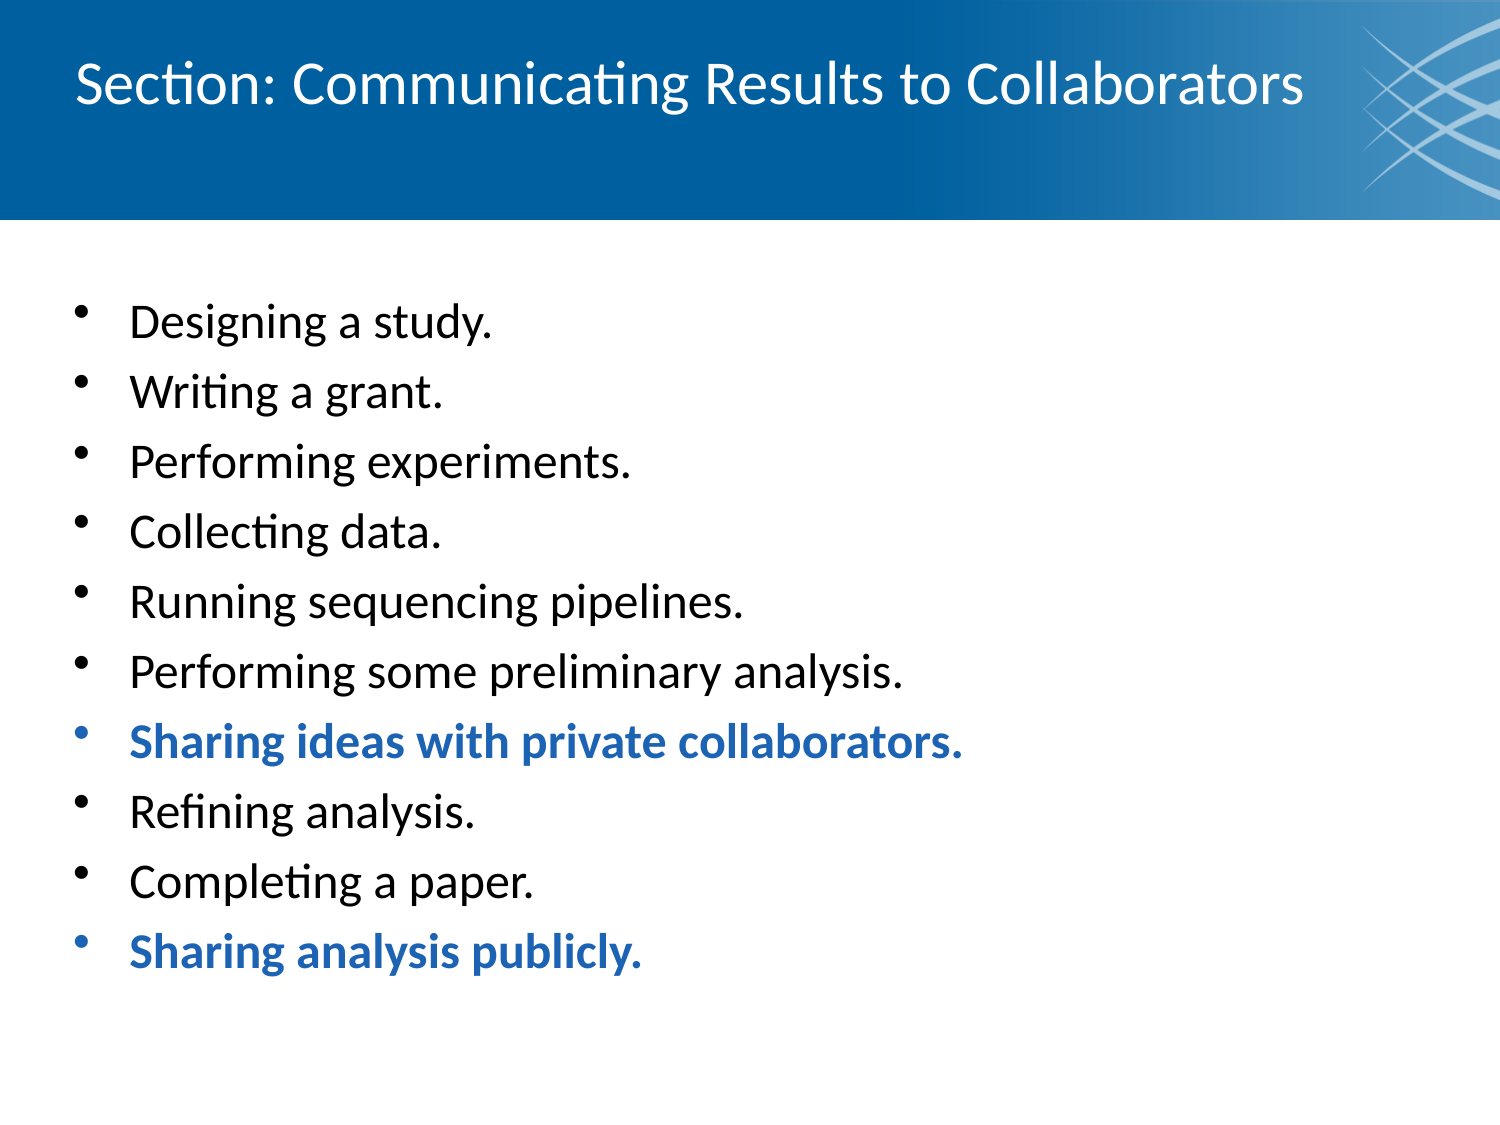

# Section: Communicating Results to Collaborators
Designing a study.
Writing a grant.
Performing experiments.
Collecting data.
Running sequencing pipelines.
Performing some preliminary analysis.
Sharing ideas with private collaborators.
Refining analysis.
Completing a paper.
Sharing analysis publicly.